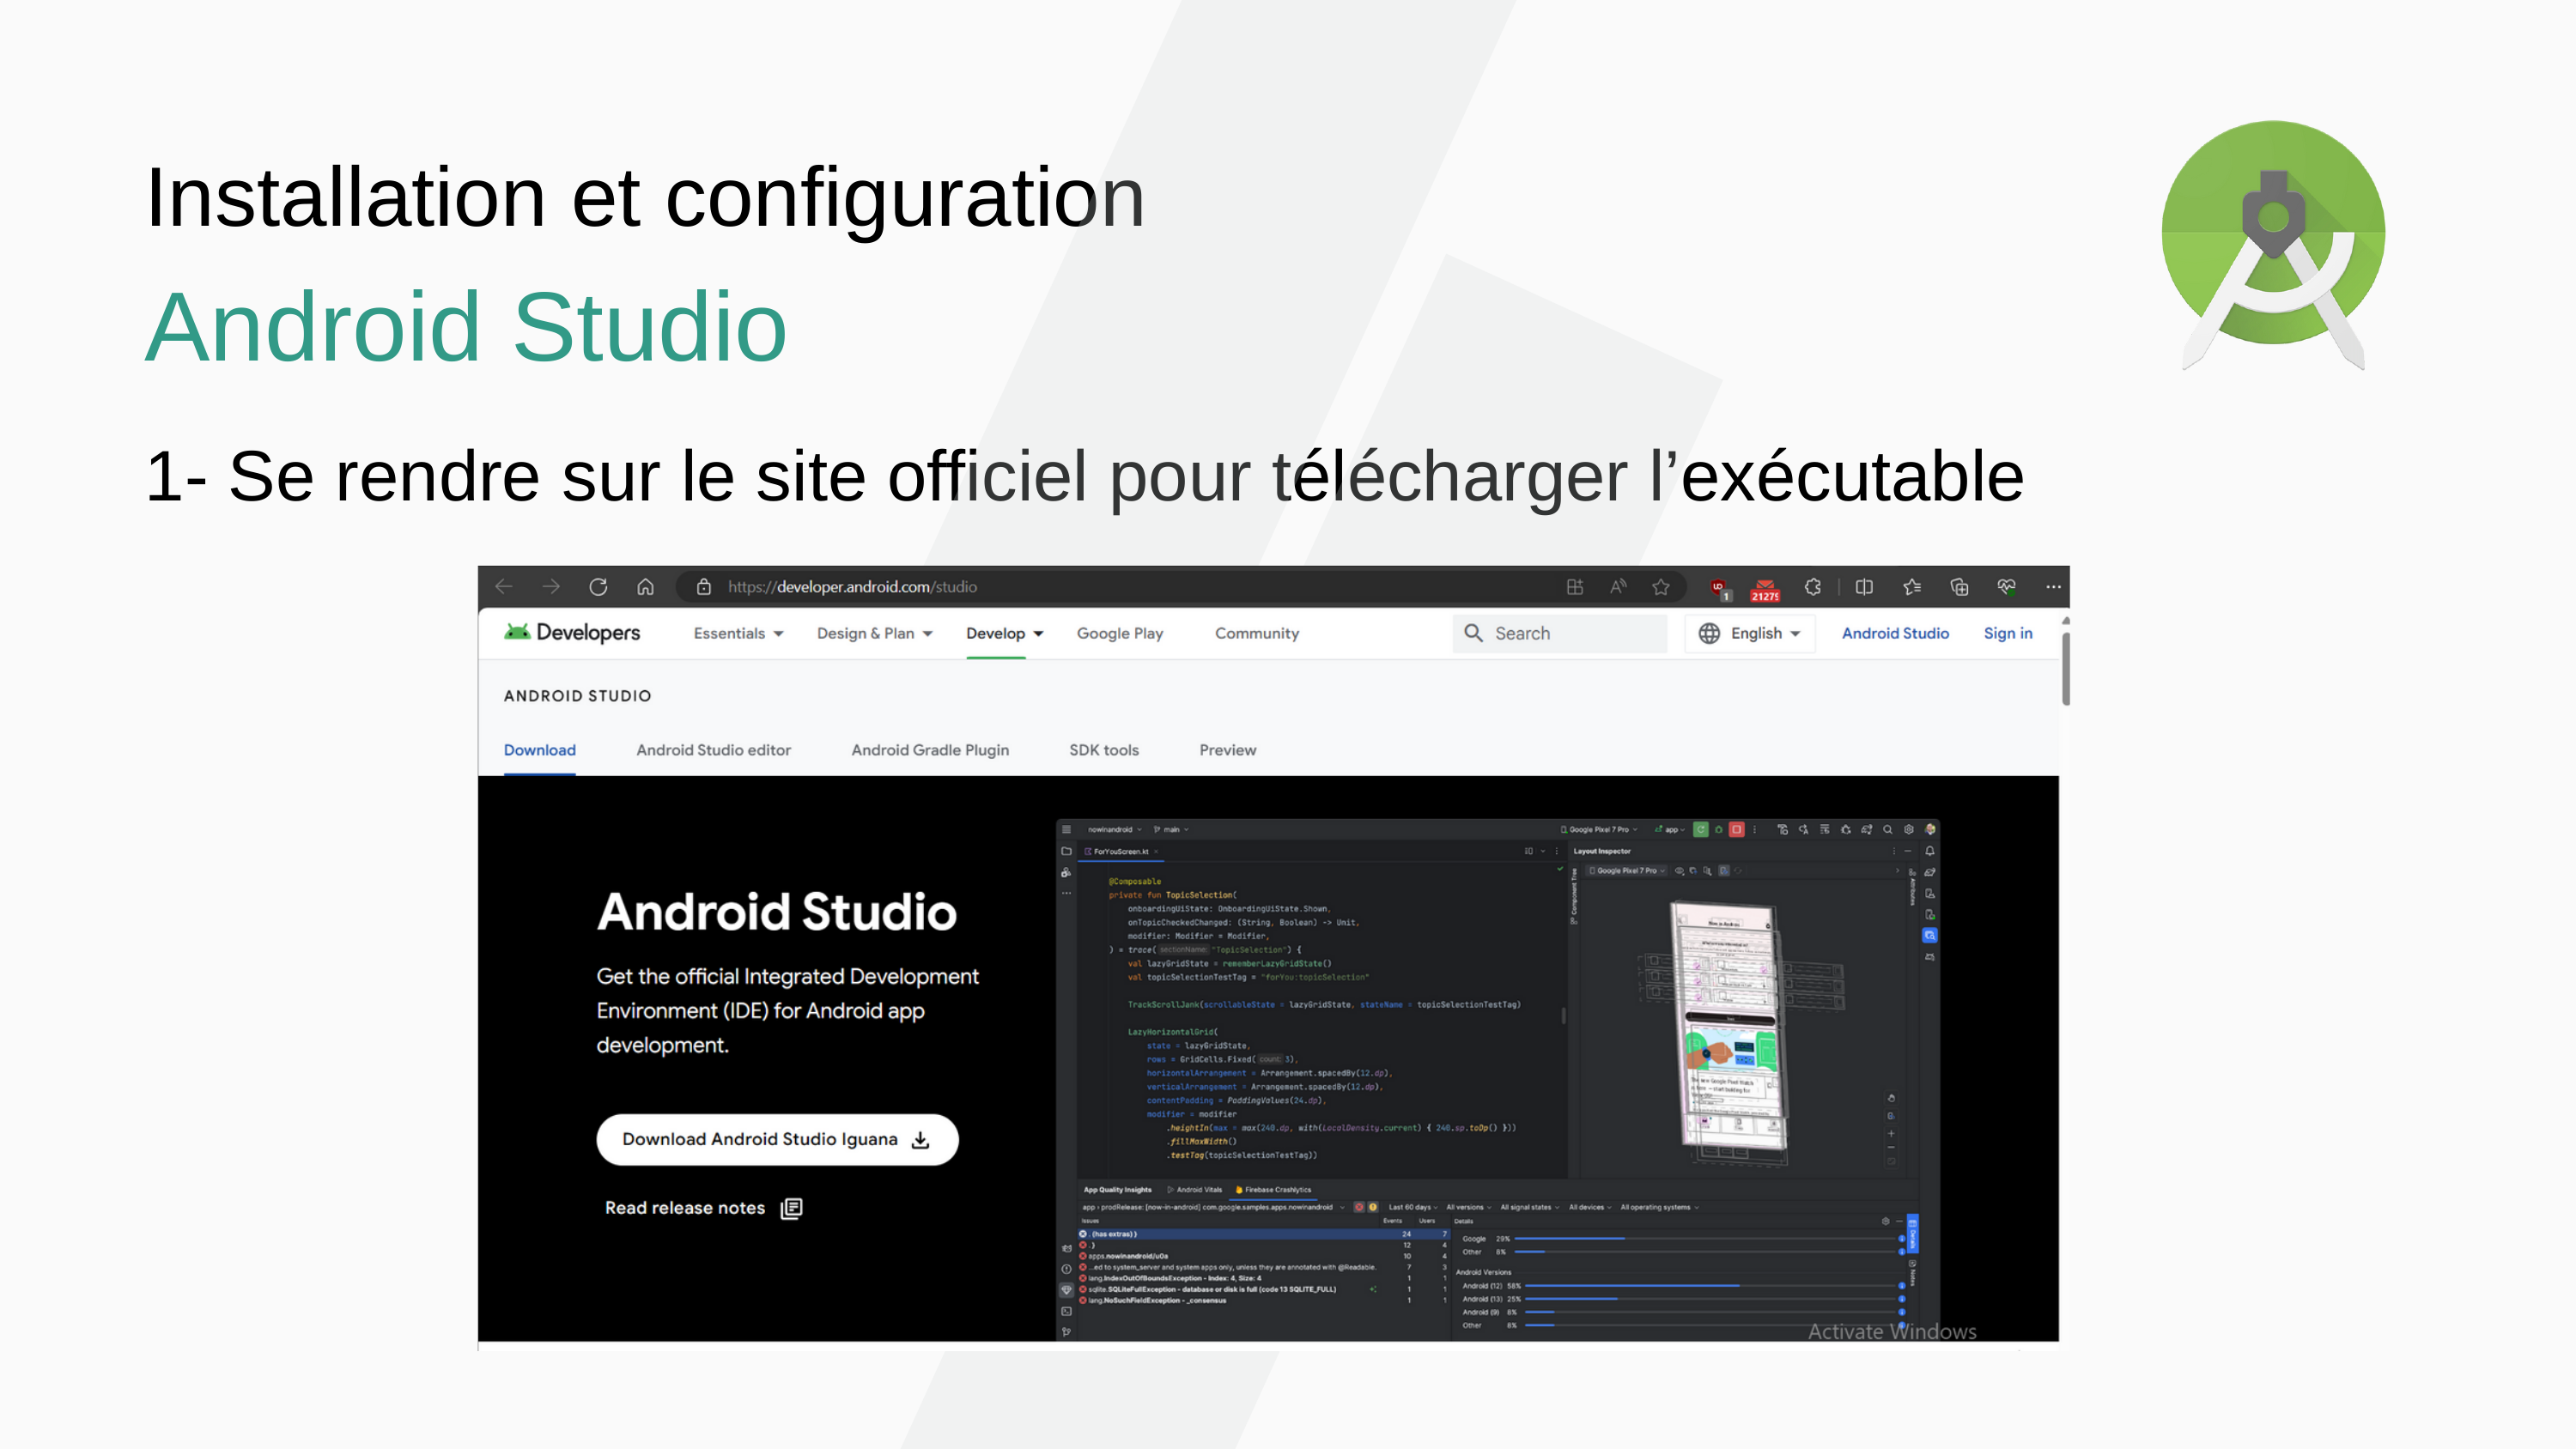

Installation et configuration
Android Studio

1- Se rendre sur le site officiel pour télécharger l’exécutable